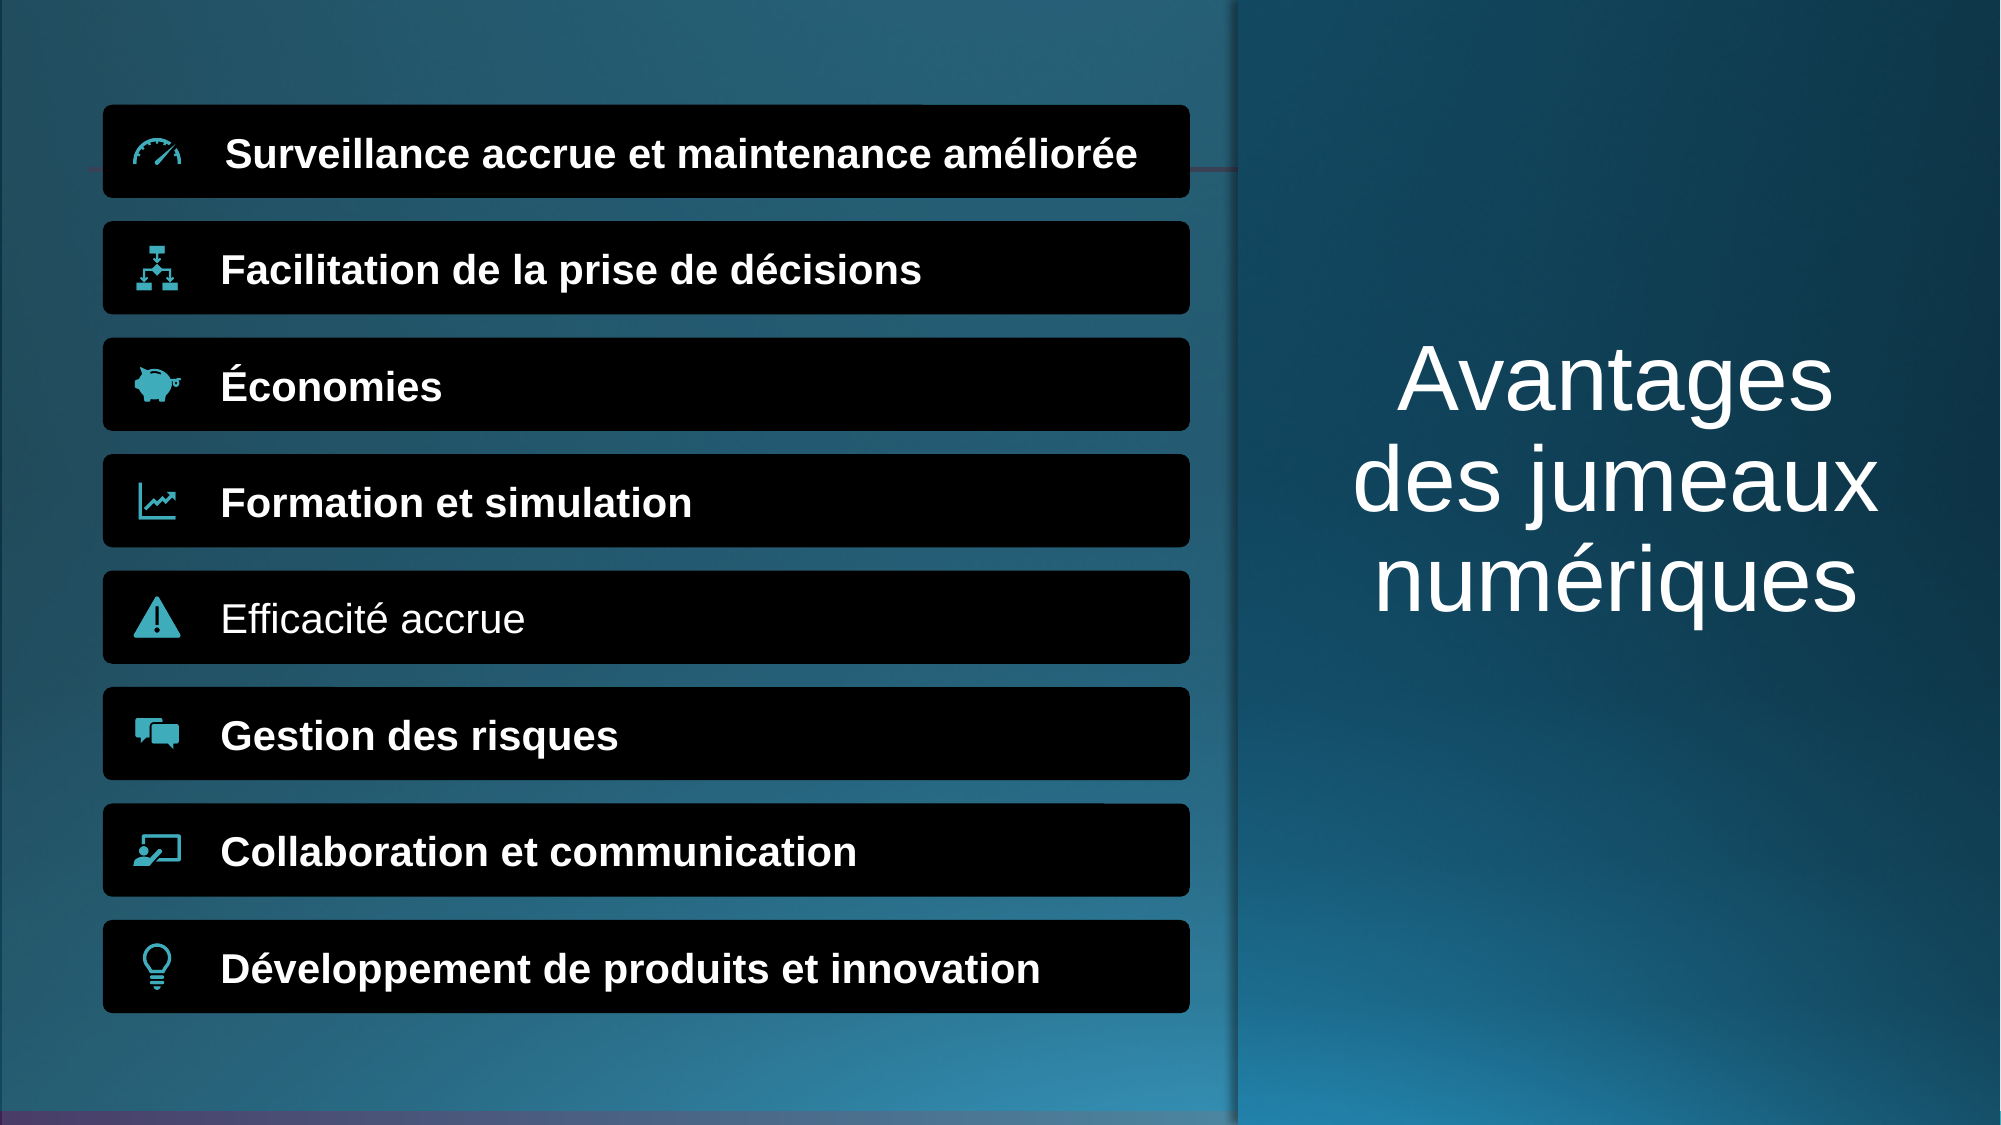

Surveillance accrue et maintenance améliorée
Facilitation de la prise de décisions
Économies
Formation et simulation
Efficacité accrue
Gestion des risques
Collaboration et communication
Développement de produits et innovation
Avantages des jumeaux numériques